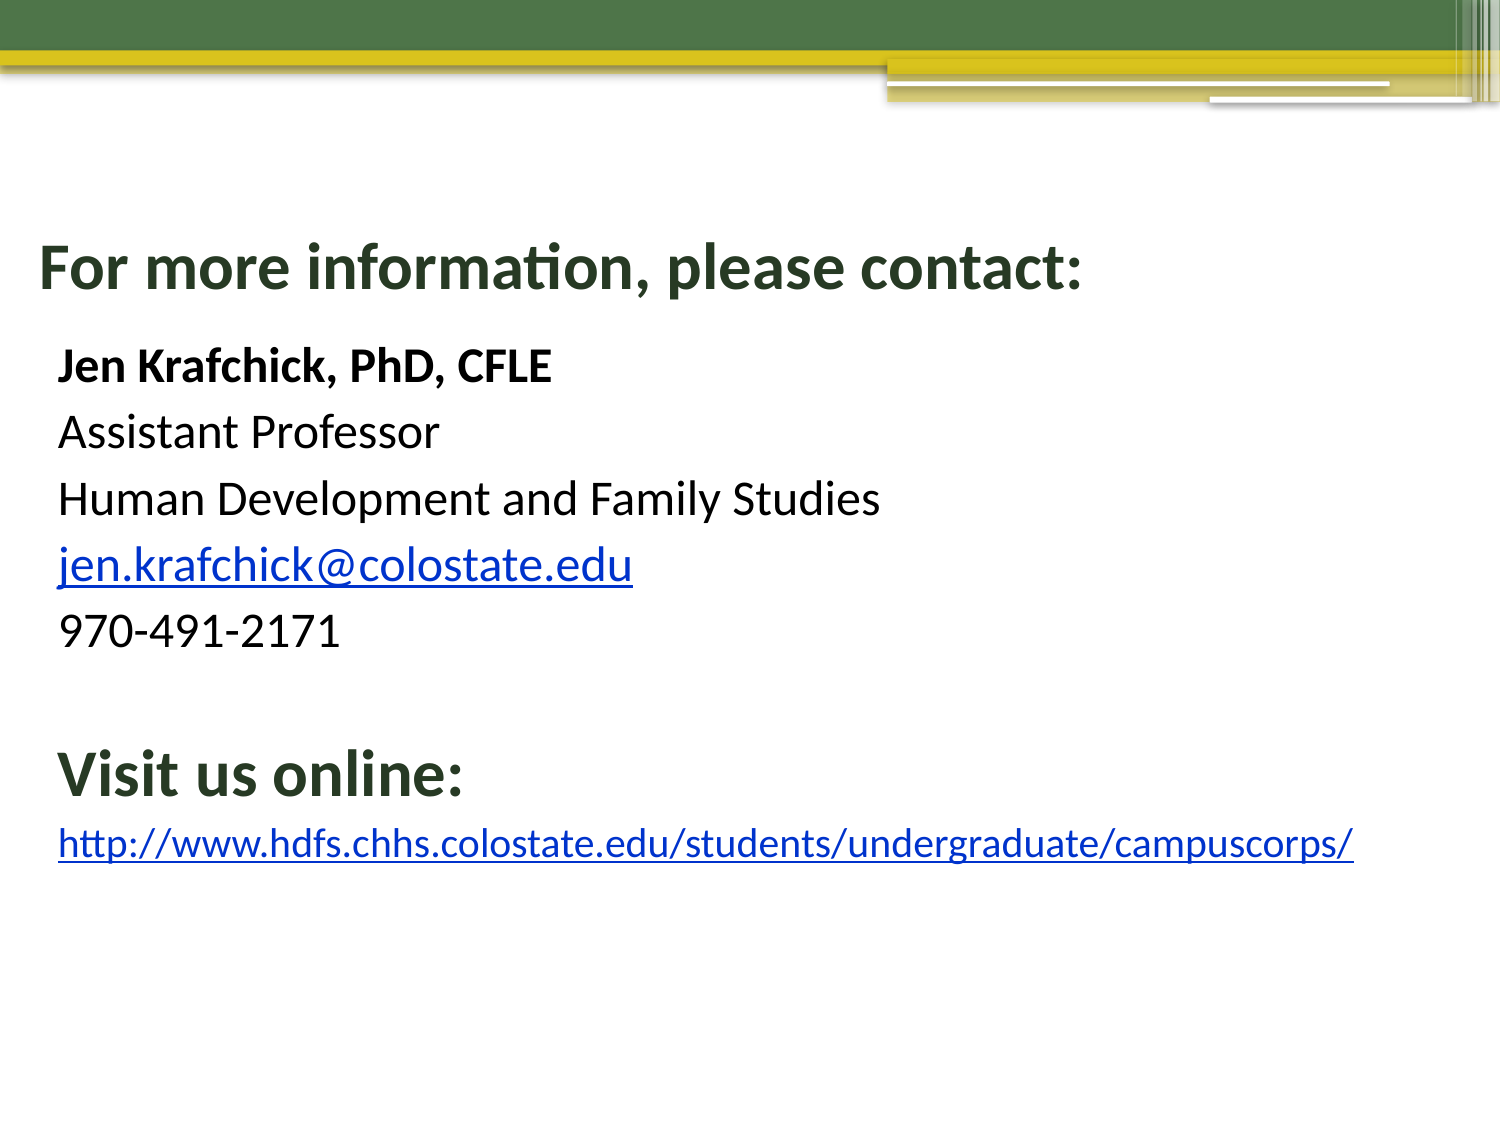

# For more information, please contact:
Jen Krafchick, PhD, CFLE
Assistant Professor
Human Development and Family Studies
jen.krafchick@colostate.edu
970-491-2171

Visit us online:
http://www.hdfs.chhs.colostate.edu/students/undergraduate/campuscorps/